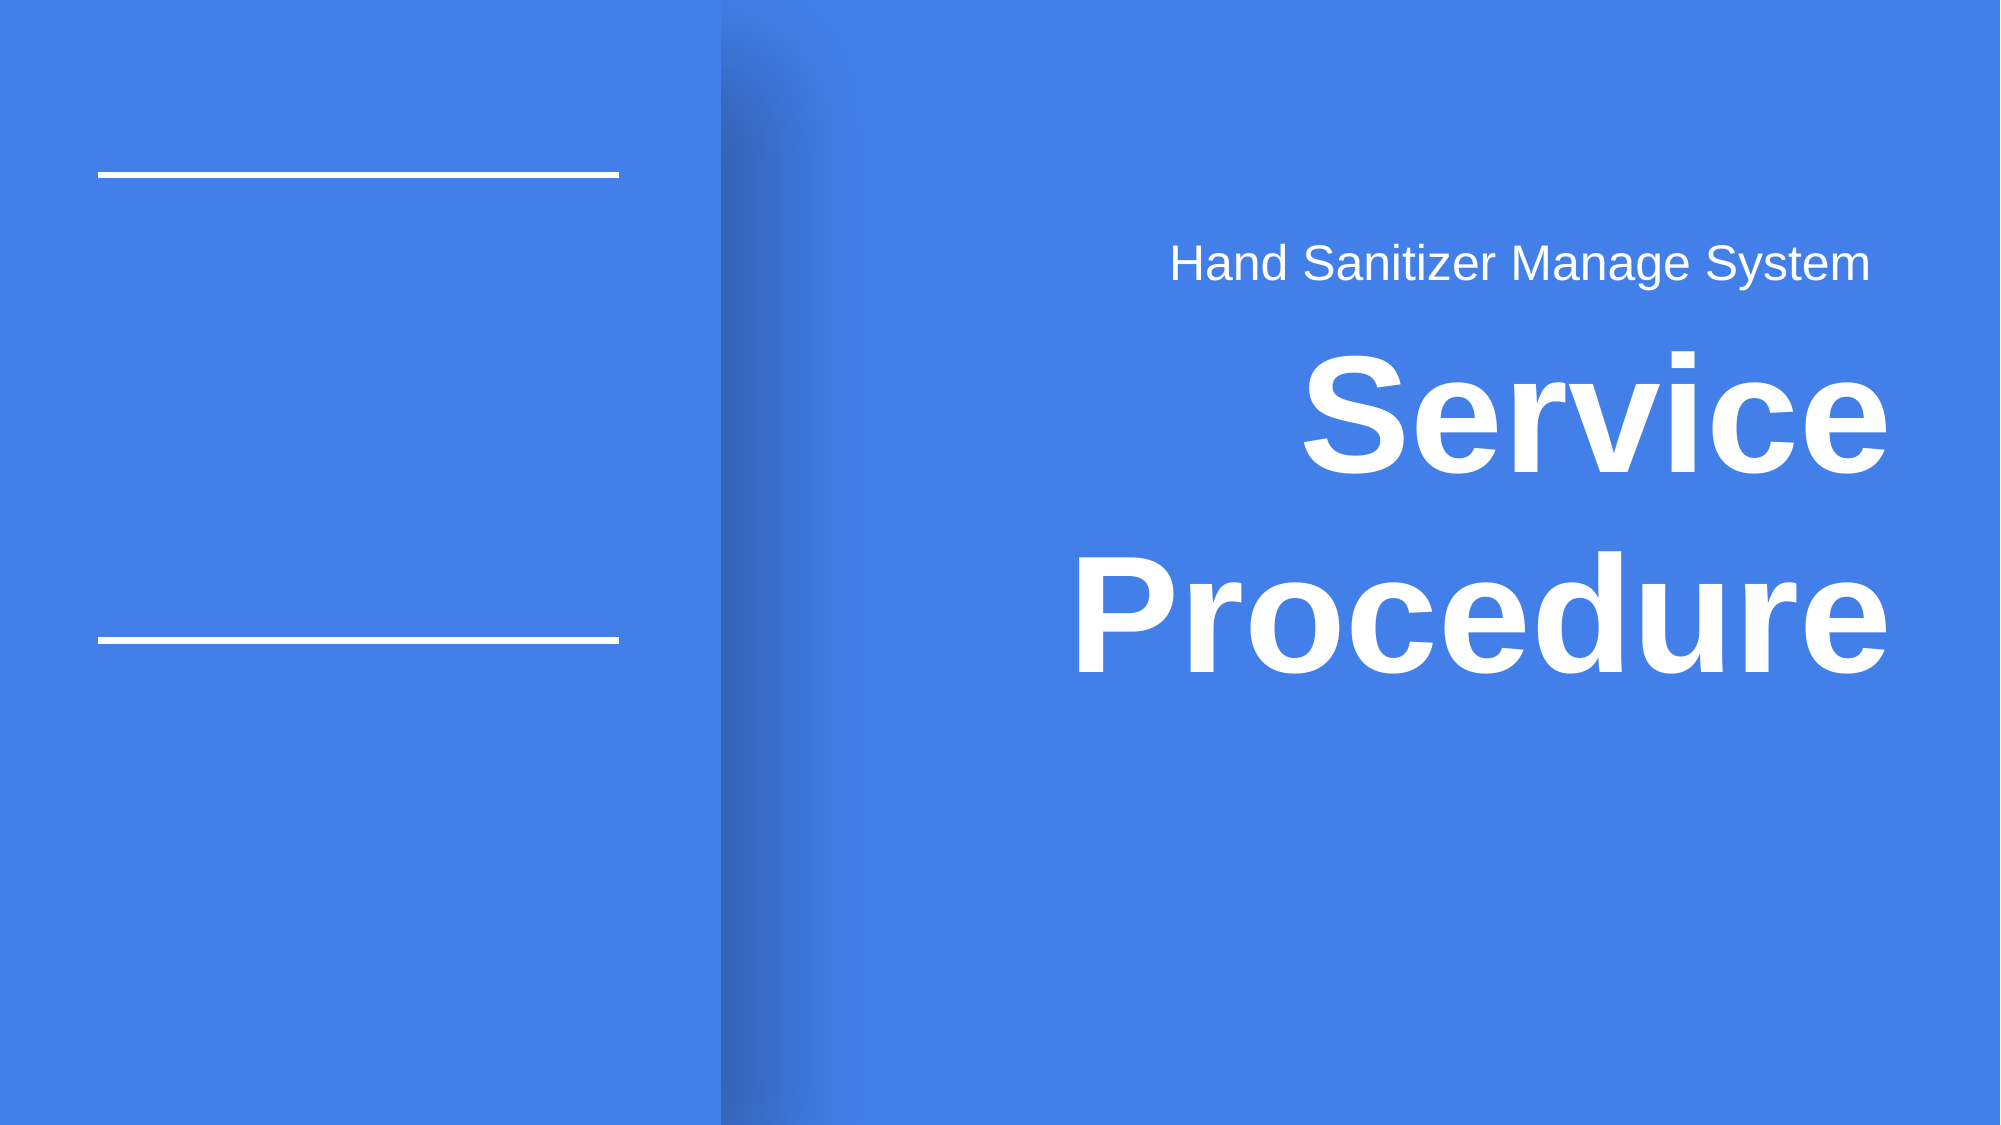

06

Hand Sanitizer Manage System
Service
Procedure